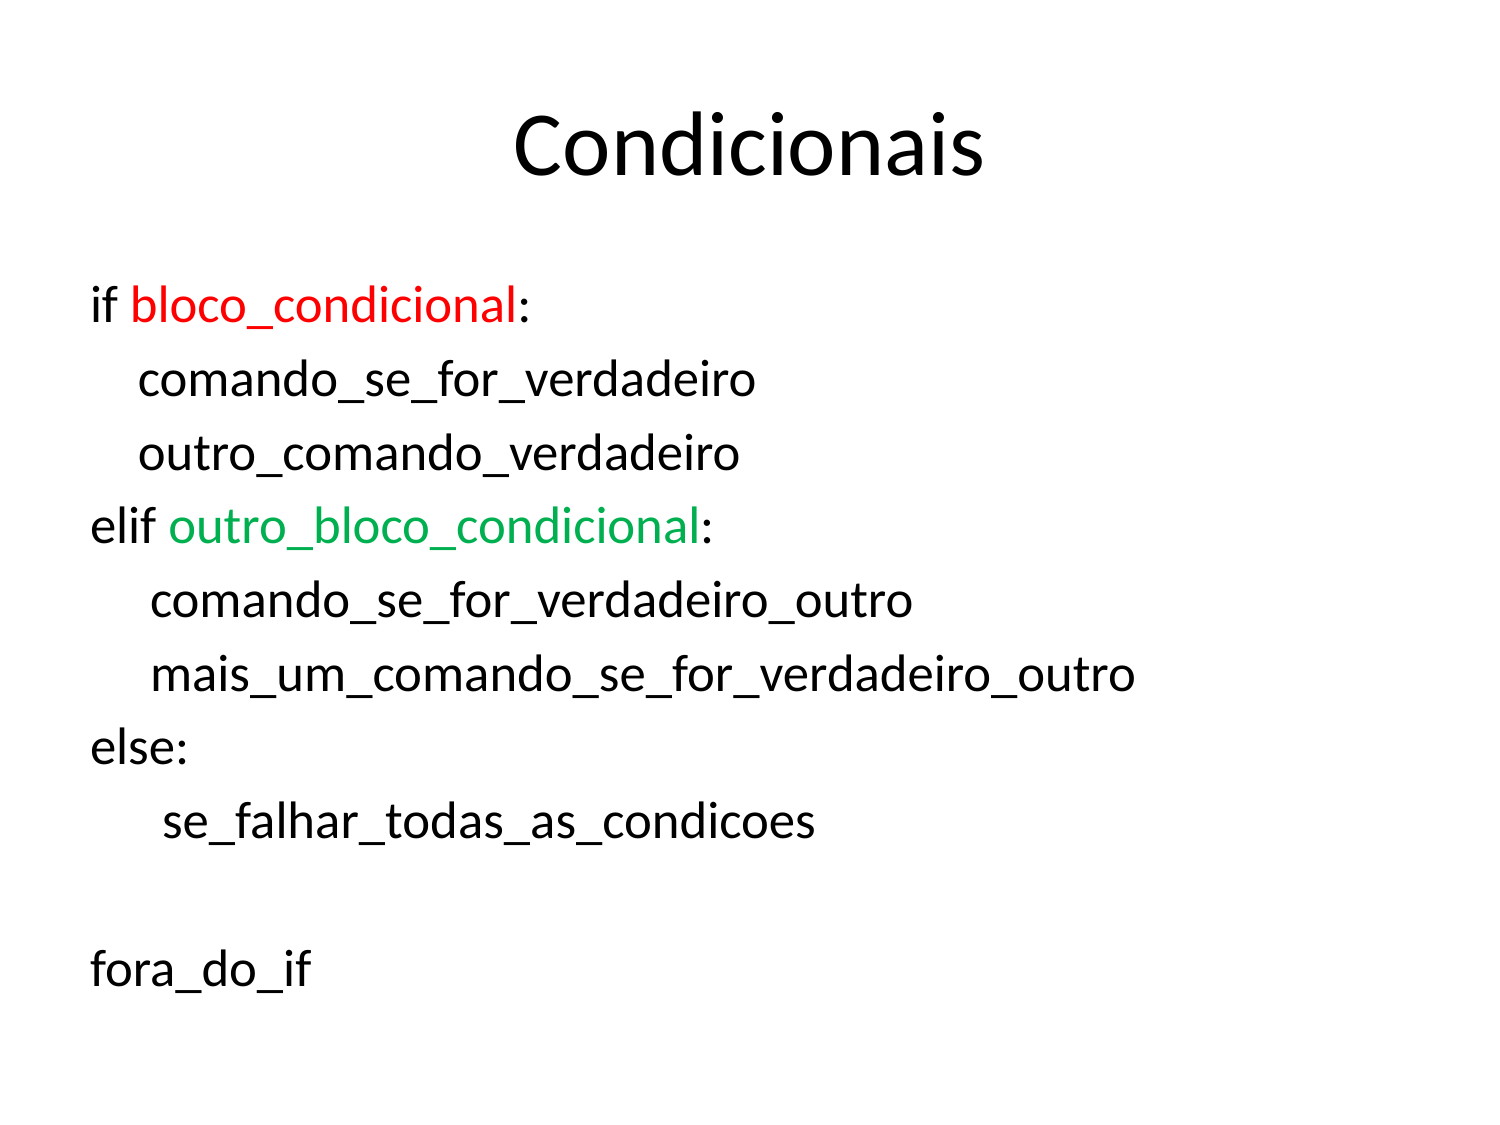

# Condicionais
if bloco_condicional:
    comando_se_for_verdadeiro
    outro_comando_verdadeiro
elif outro_bloco_condicional:
     comando_se_for_verdadeiro_outro
     mais_um_comando_se_for_verdadeiro_outro
else:
      se_falhar_todas_as_condicoes

fora_do_if